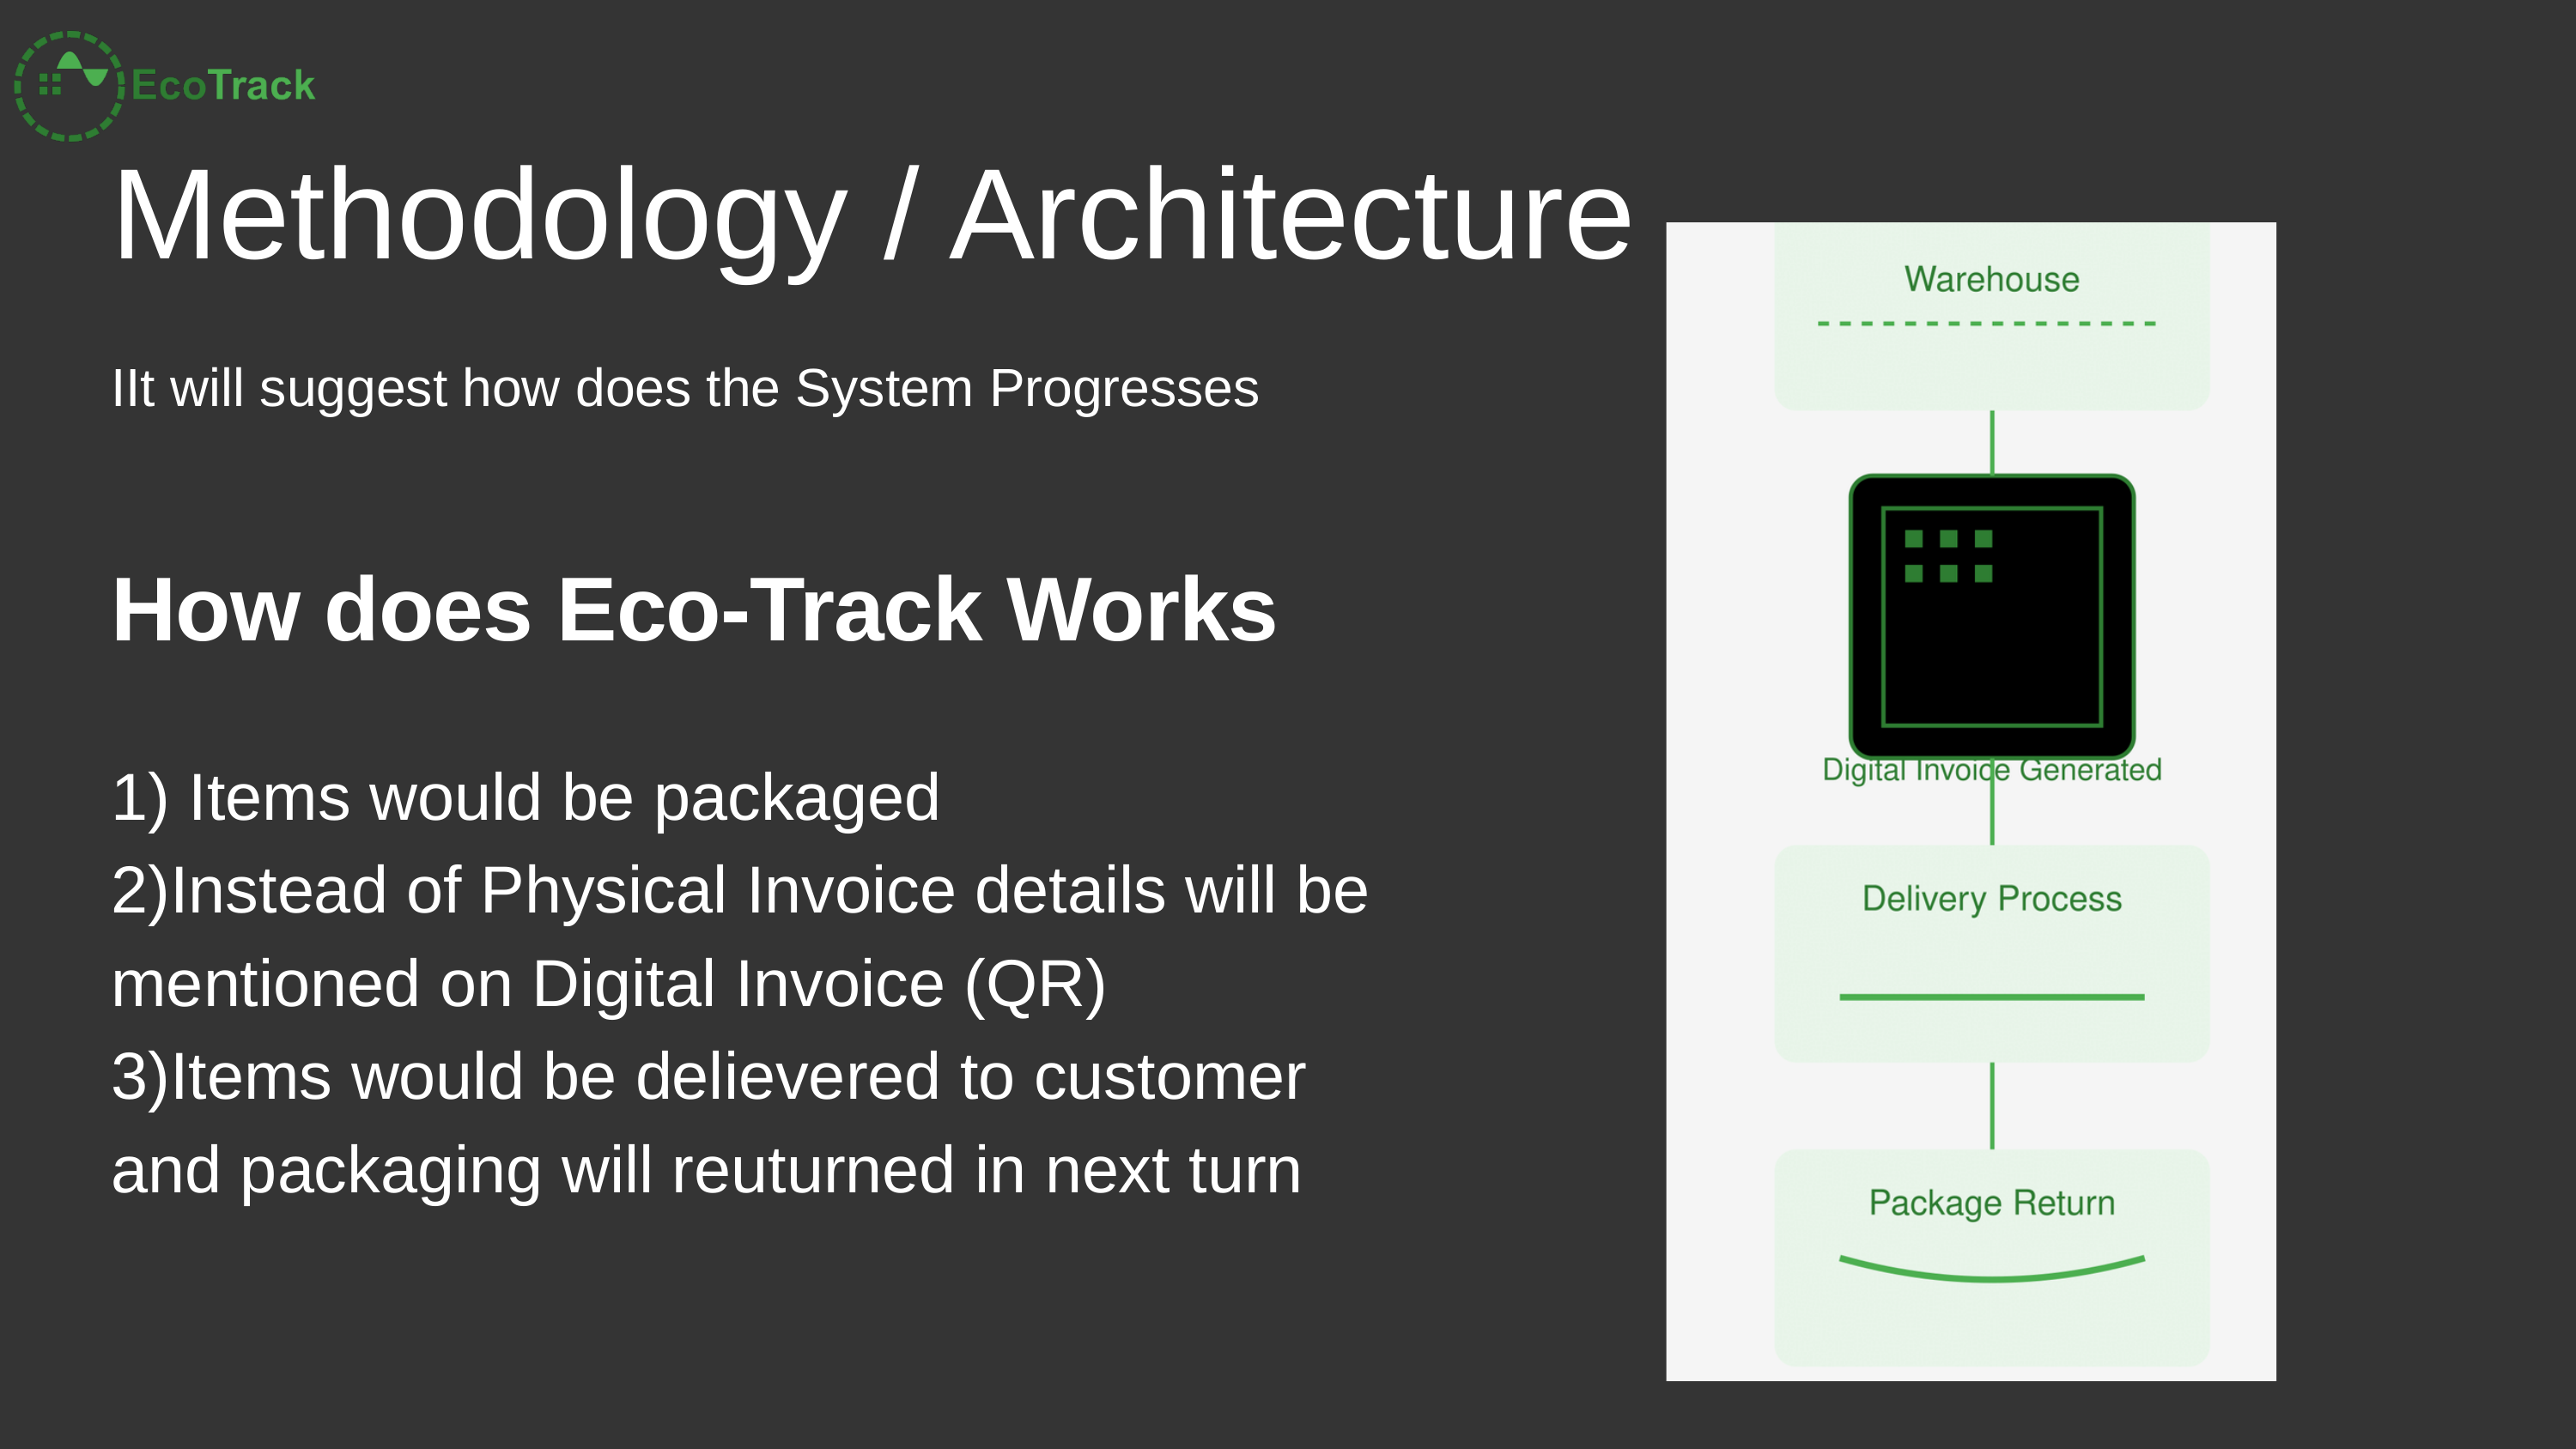

Methodology / Architecture
IIt will suggest how does the System Progresses

How does Eco-Track Works
1) Items would be packaged
2)Instead of Physical Invoice details will be mentioned on Digital Invoice (QR)
3)Items would be delievered to customer and packaging will reuturned in next turn